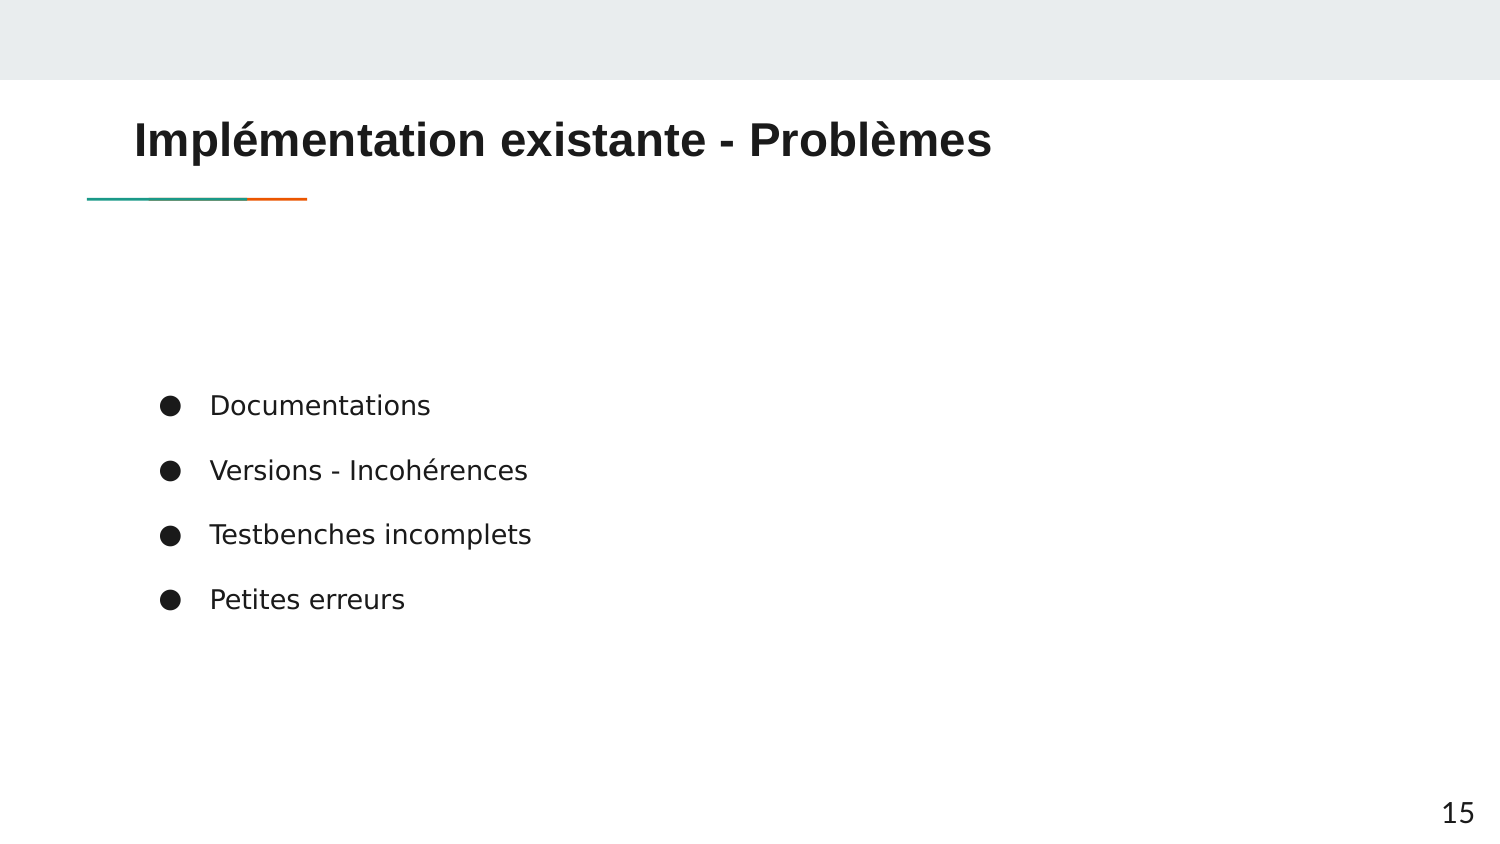

# Implémentation existante - Problèmes

Documentations
Versions - Incohérences
Testbenches incomplets
Petites erreurs
15